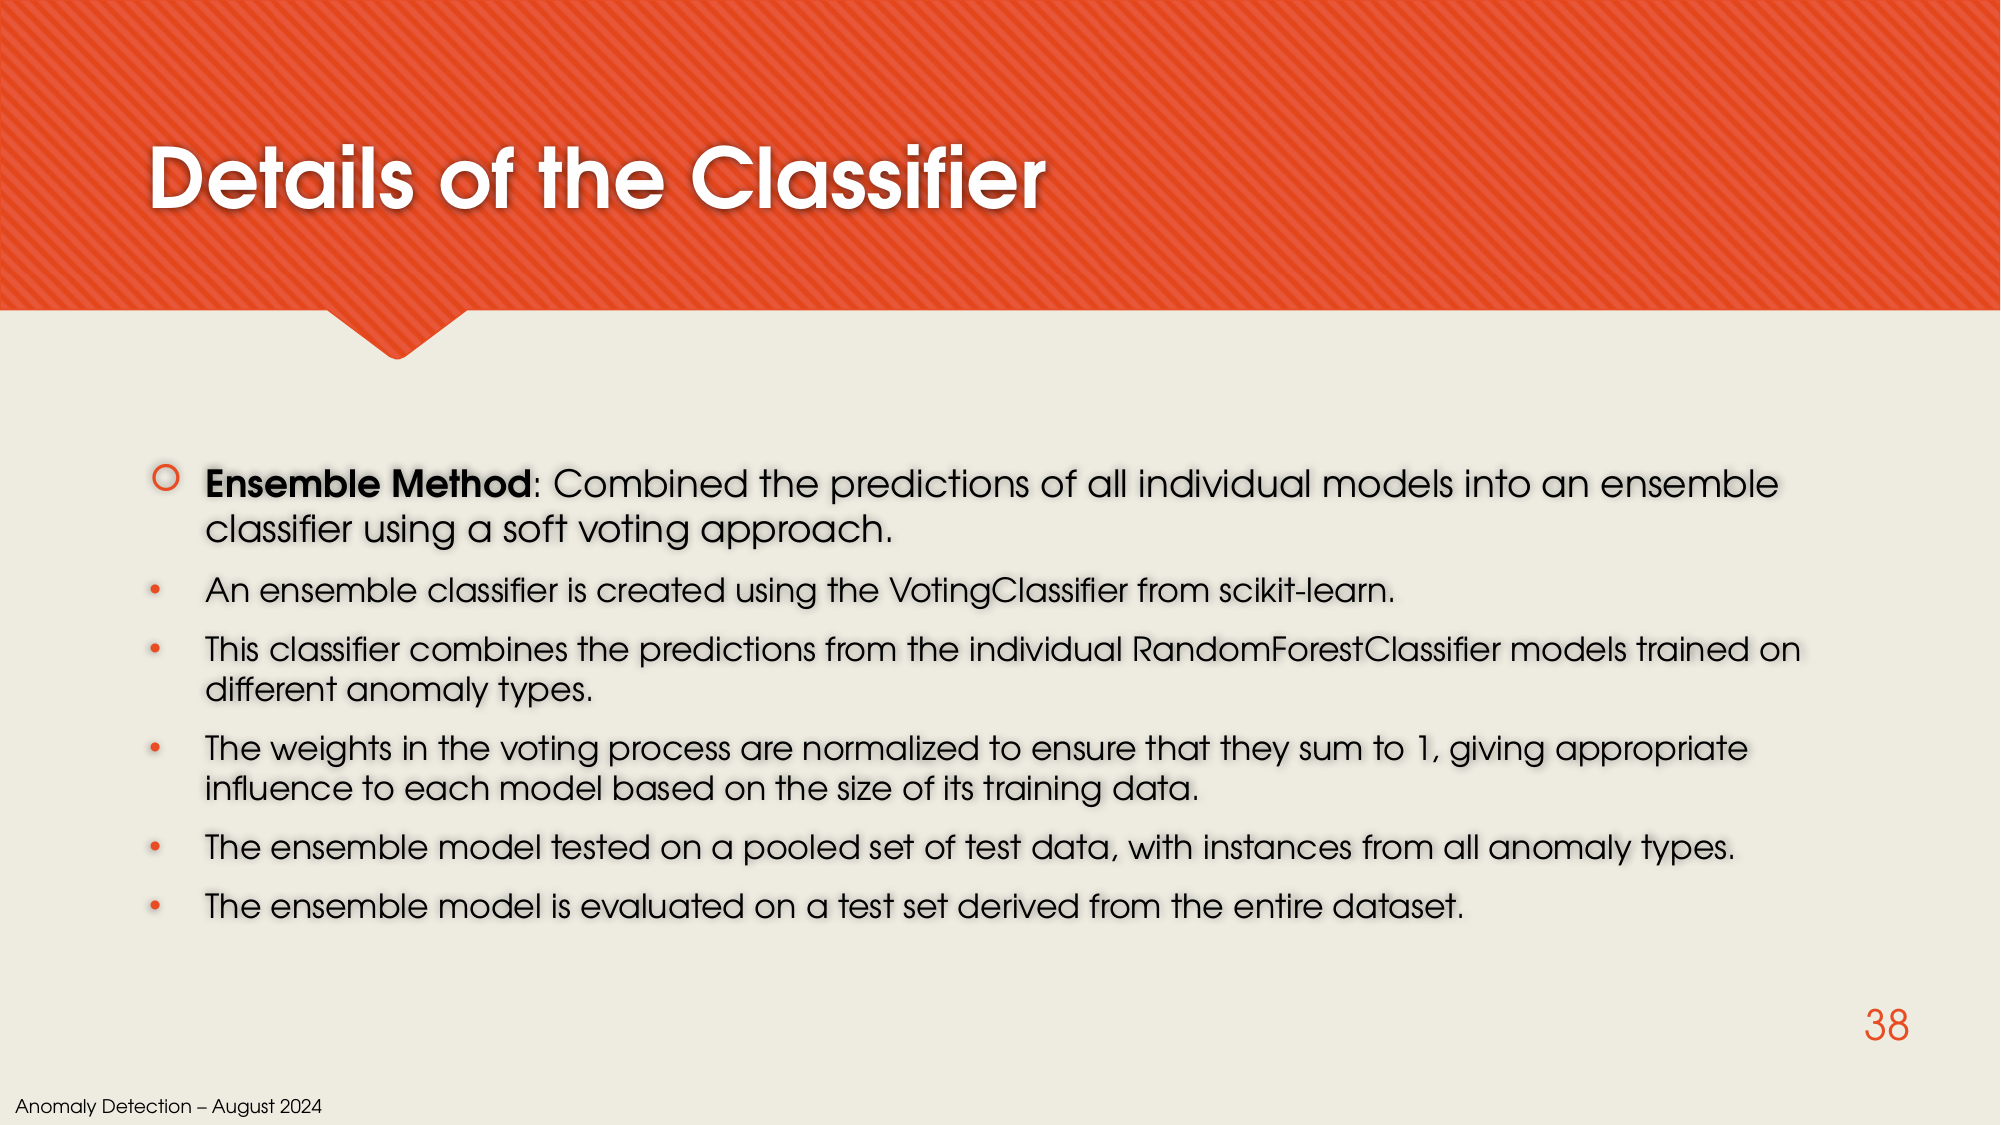

# Details of the Classifier
Ensemble Method: Combined the predictions of all individual models into an ensemble classifier using a soft voting approach.
An ensemble classifier is created using the VotingClassifier from scikit-learn.
This classifier combines the predictions from the individual RandomForestClassifier models trained on different anomaly types.
The weights in the voting process are normalized to ensure that they sum to 1, giving appropriate influence to each model based on the size of its training data.
The ensemble model tested on a pooled set of test data, with instances from all anomaly types.
The ensemble model is evaluated on a test set derived from the entire dataset.
38
Anomaly Detection – August 2024